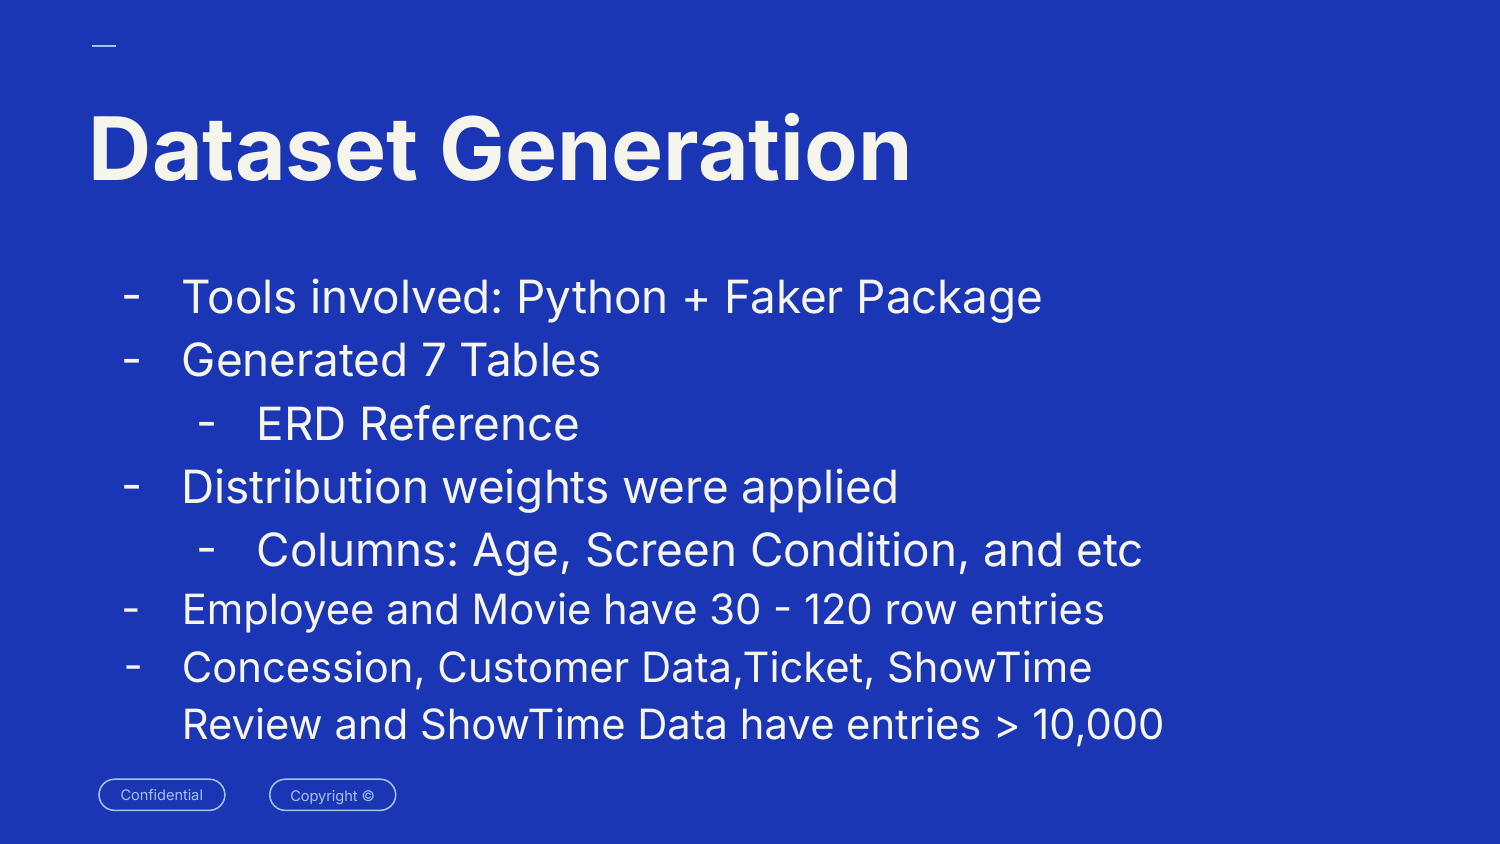

# Dataset Generation
Tools involved: Python + Faker Package
Generated 7 Tables
ERD Reference
Distribution weights were applied
Columns: Age, Screen Condition, and etc
Employee and Movie have 30 - 120 row entries
Concession, Customer Data,Ticket, ShowTime Review and ShowTime Data have entries > 10,000